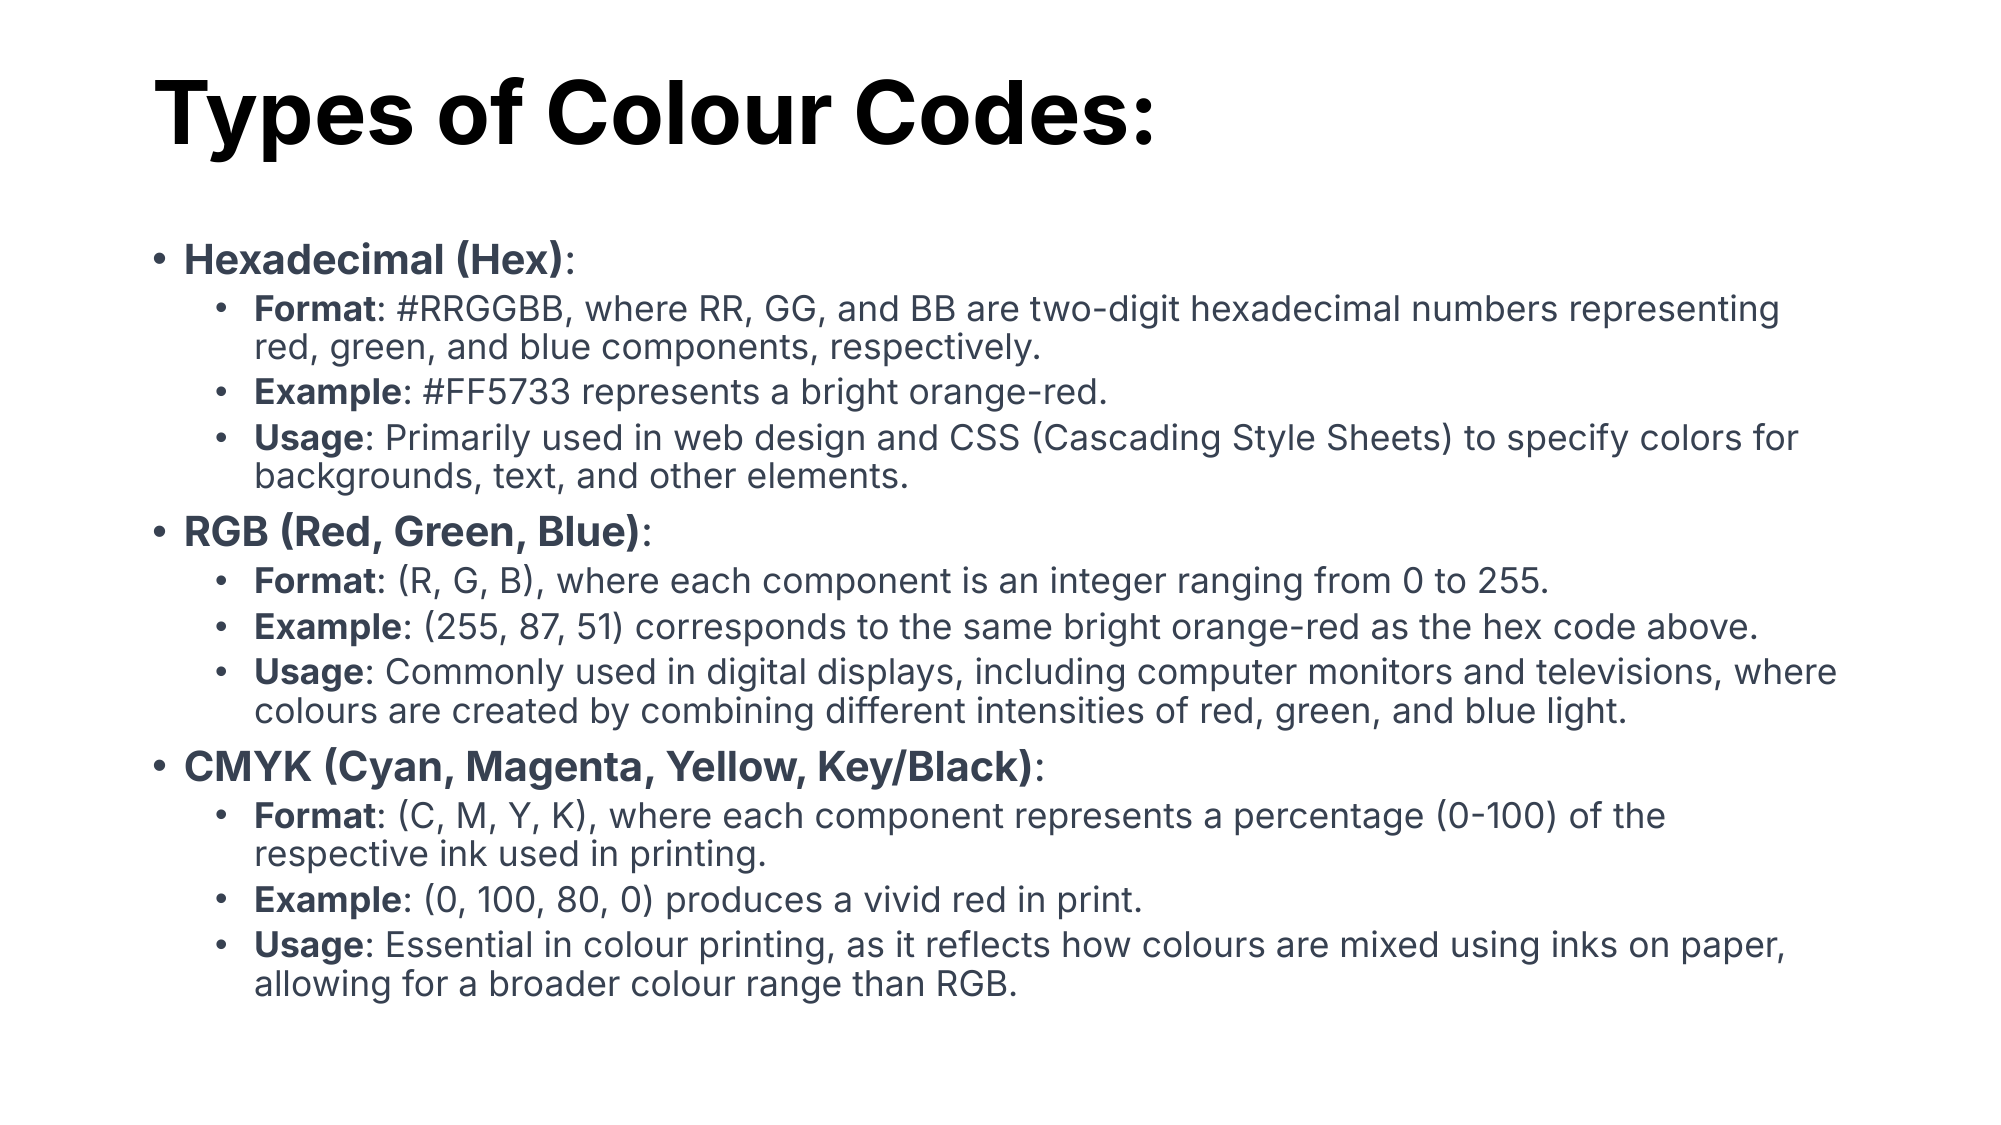

# Types of Colour Codes:
Hexadecimal (Hex):
Format: #RRGGBB, where RR, GG, and BB are two-digit hexadecimal numbers representing red, green, and blue components, respectively.
Example: #FF5733 represents a bright orange-red.
Usage: Primarily used in web design and CSS (Cascading Style Sheets) to specify colors for backgrounds, text, and other elements.
RGB (Red, Green, Blue):
Format: (R, G, B), where each component is an integer ranging from 0 to 255.
Example: (255, 87, 51) corresponds to the same bright orange-red as the hex code above.
Usage: Commonly used in digital displays, including computer monitors and televisions, where colours are created by combining different intensities of red, green, and blue light.
CMYK (Cyan, Magenta, Yellow, Key/Black):
Format: (C, M, Y, K), where each component represents a percentage (0-100) of the respective ink used in printing.
Example: (0, 100, 80, 0) produces a vivid red in print.
Usage: Essential in colour printing, as it reflects how colours are mixed using inks on paper, allowing for a broader colour range than RGB.